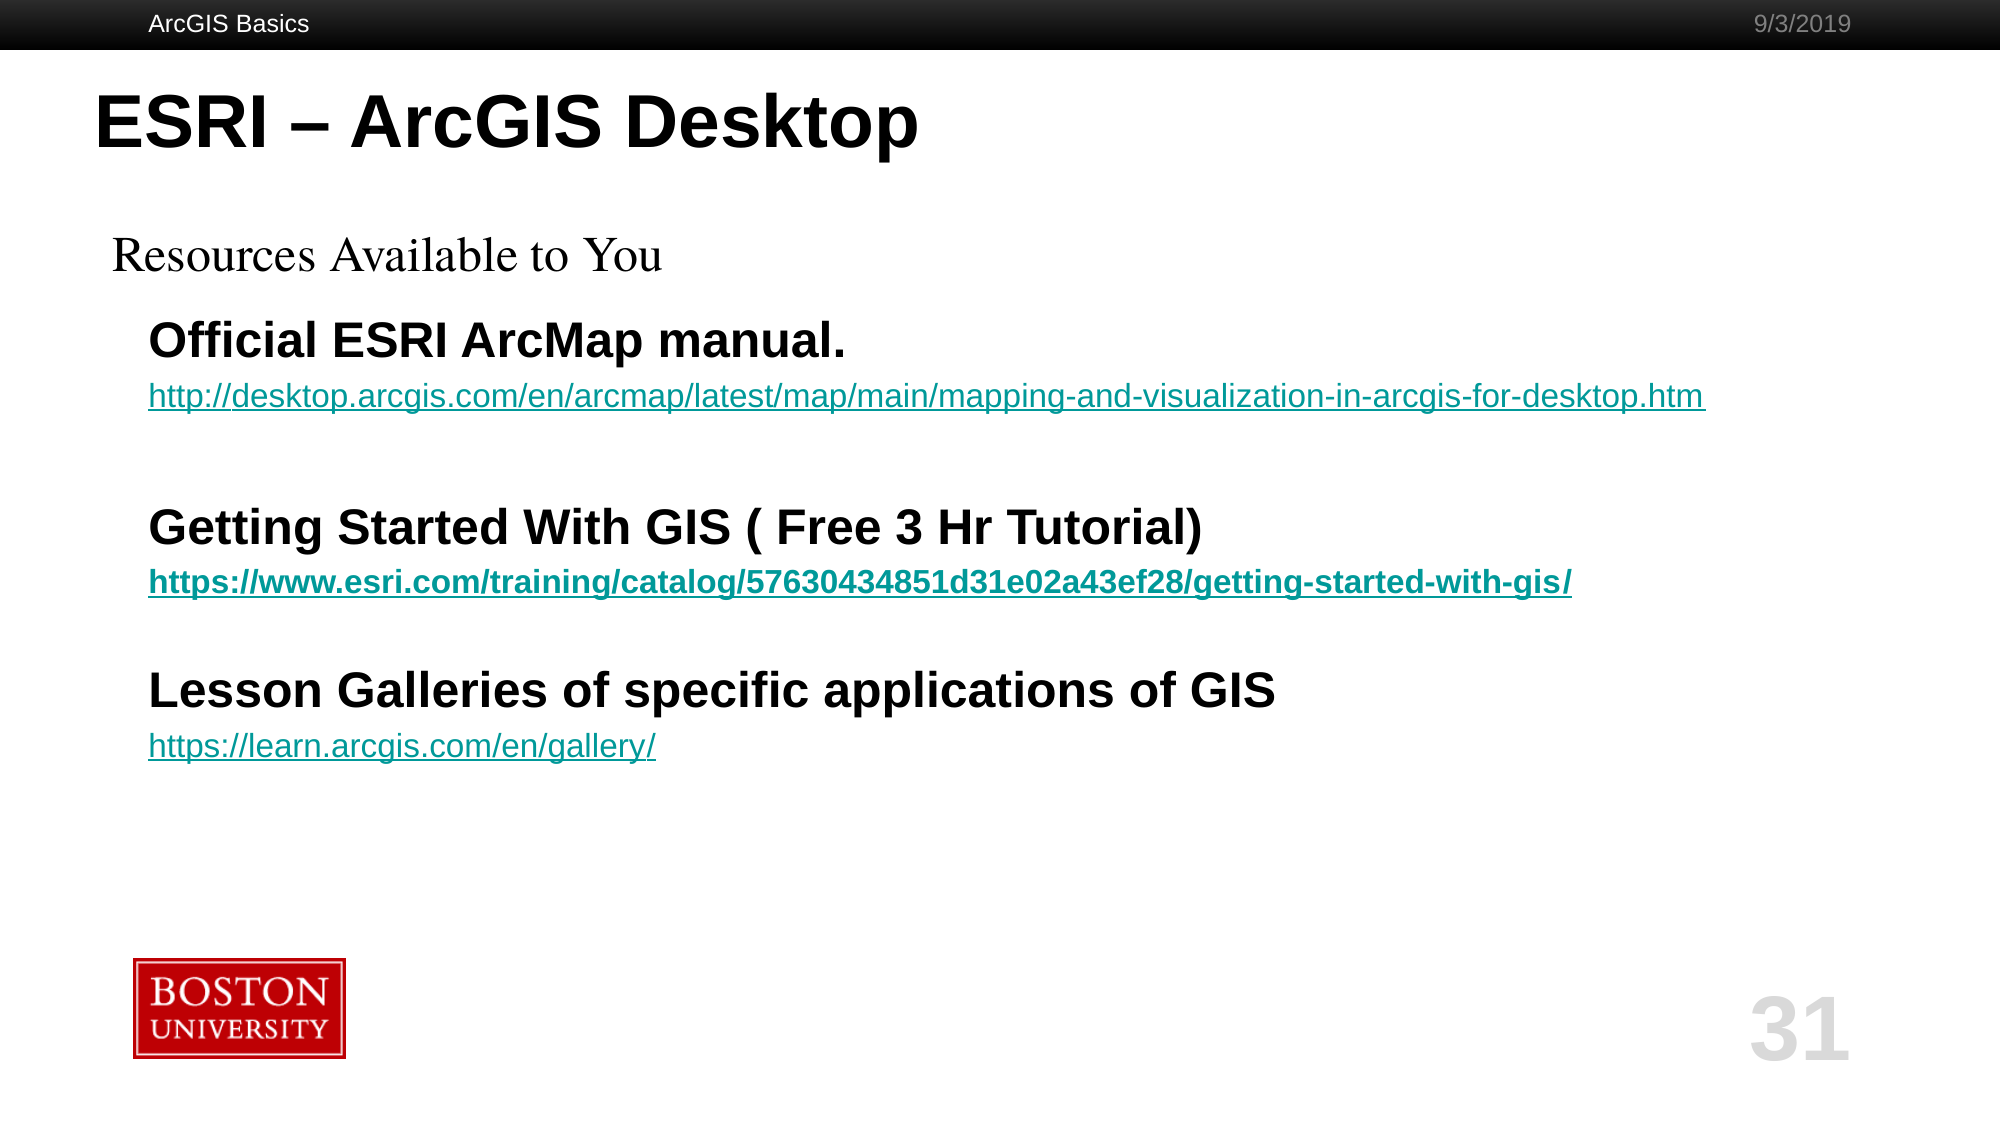

ArcGIS Basics
9/3/2019
# ESRI – ArcGIS Desktop
Resources Available to You
Official ESRI ArcMap manual.
http://desktop.arcgis.com/en/arcmap/latest/map/main/mapping-and-visualization-in-arcgis-for-desktop.htm

Getting Started With GIS ( Free 3 Hr Tutorial)
https://www.esri.com/training/catalog/57630434851d31e02a43ef28/getting-started-with-gis/

Lesson Galleries of specific applications of GIS
https://learn.arcgis.com/en/gallery/

31